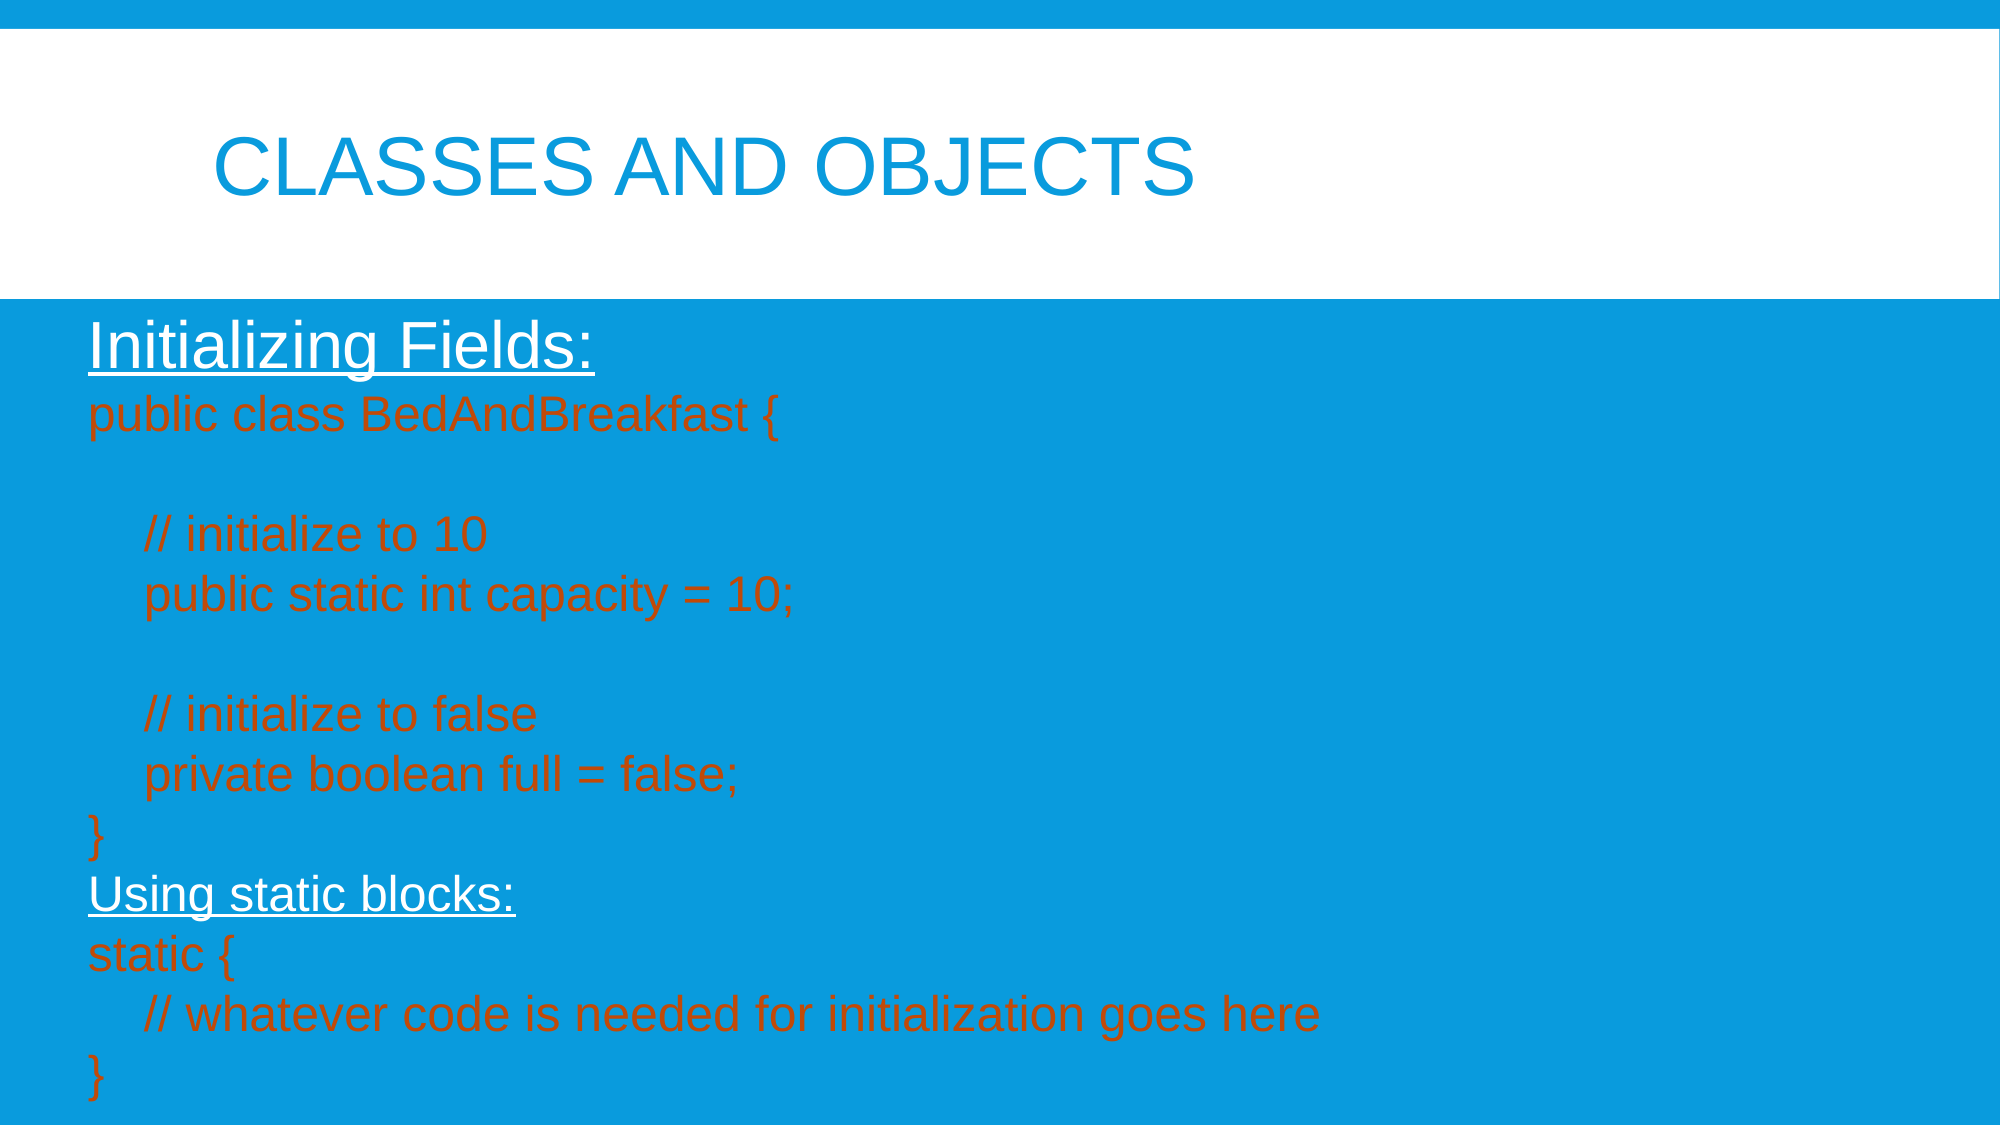

# Classes and objects
Initializing Fields:
public class BedAndBreakfast {

    // initialize to 10
    public static int capacity = 10;

    // initialize to false
    private boolean full = false;
}
Using static blocks:
static {
    // whatever code is needed for initialization goes here
}